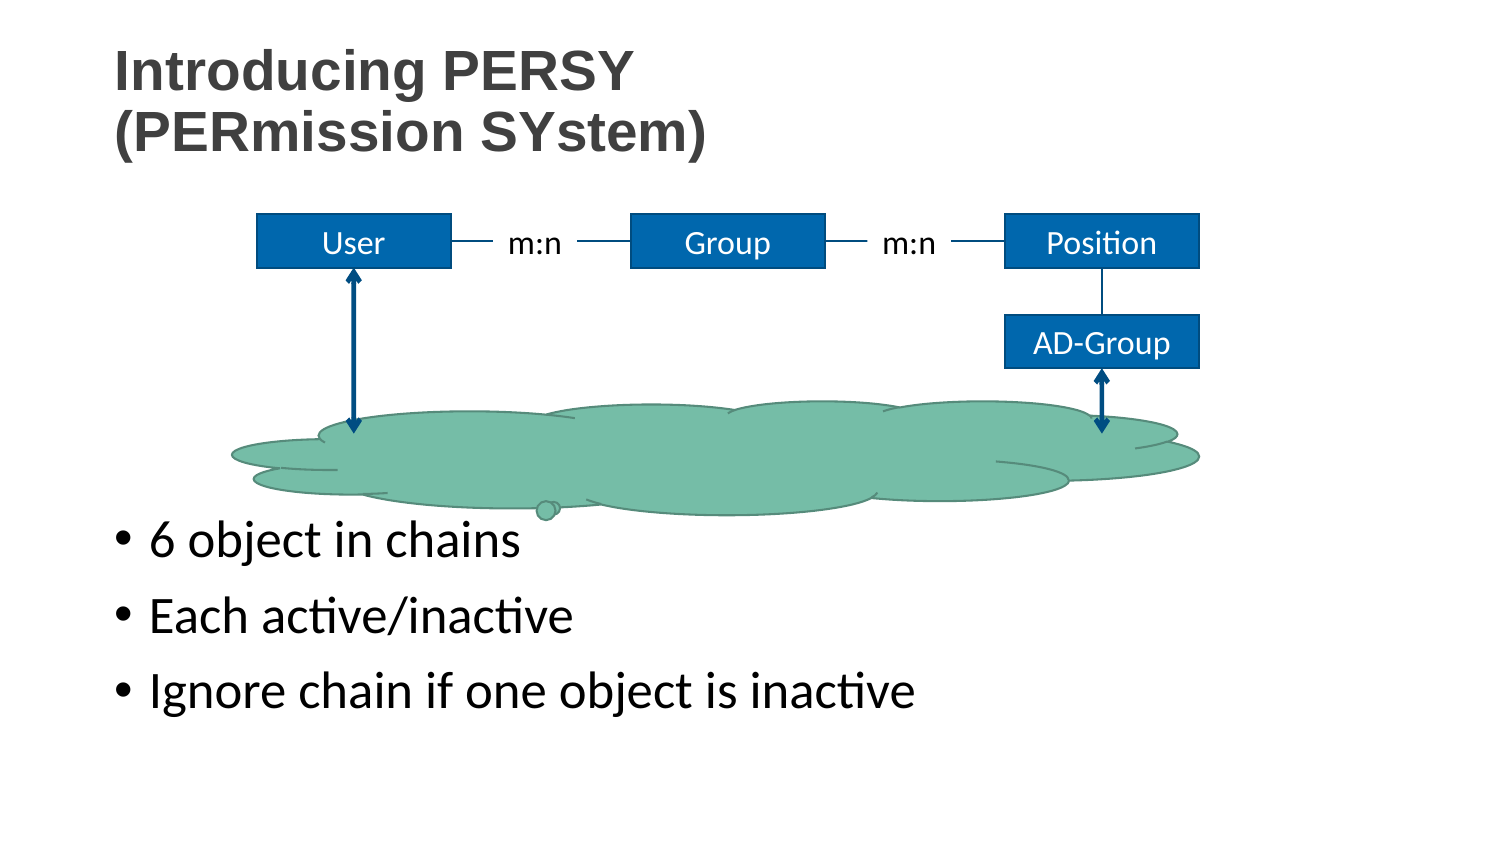

# Introducing PERSY (PERmission SYstem)
m:n
m:n
User
Group
Position
AD-Group

6 object in chains
Each active/inactive
Ignore chain if one object is inactive